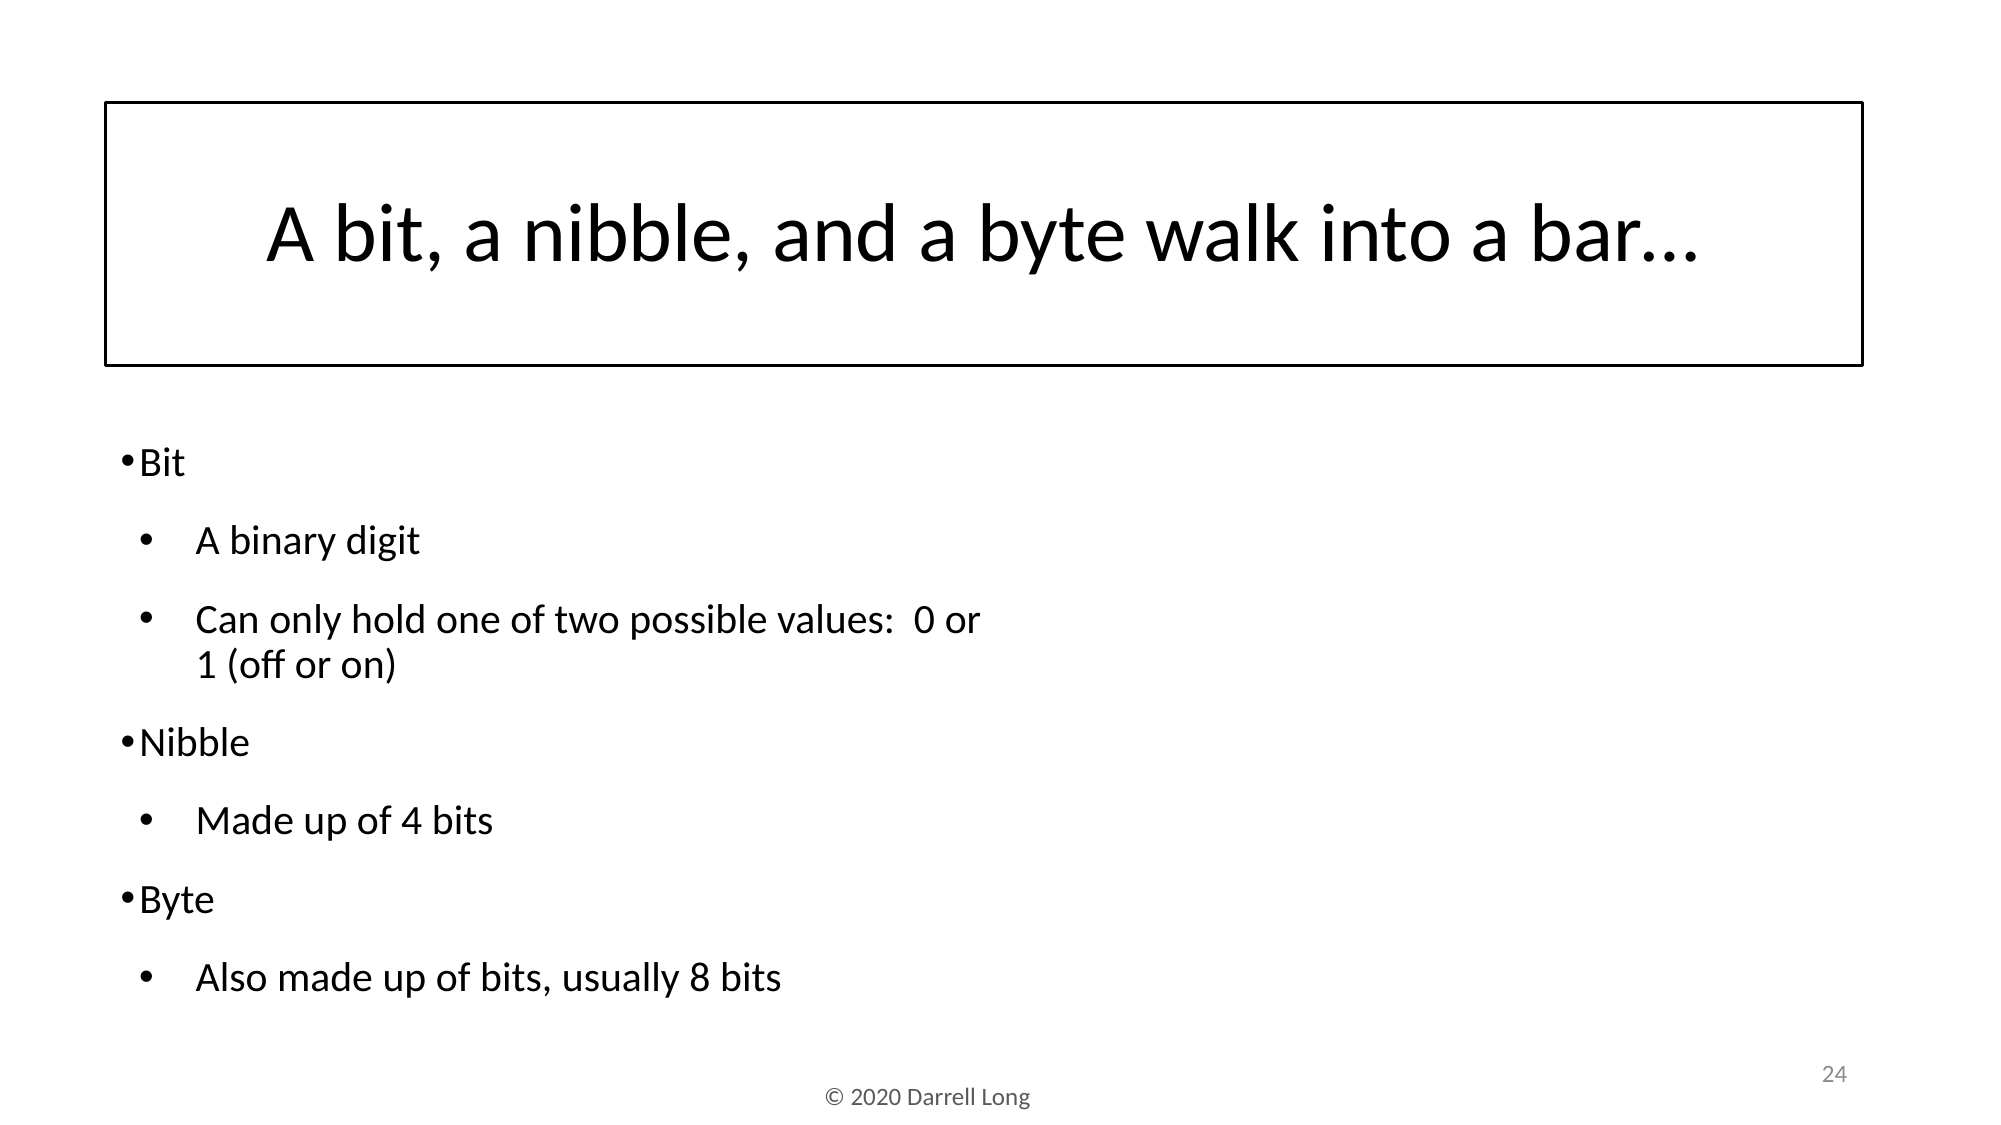

# A bit, a nibble, and a byte walk into a bar…
Bit
A binary digit
Can only hold one of two possible values:  0 or 1 (off or on)
Nibble
Made up of 4 bits
Byte
Also made up of bits, usually 8 bits

24
© 2020 Darrell Long